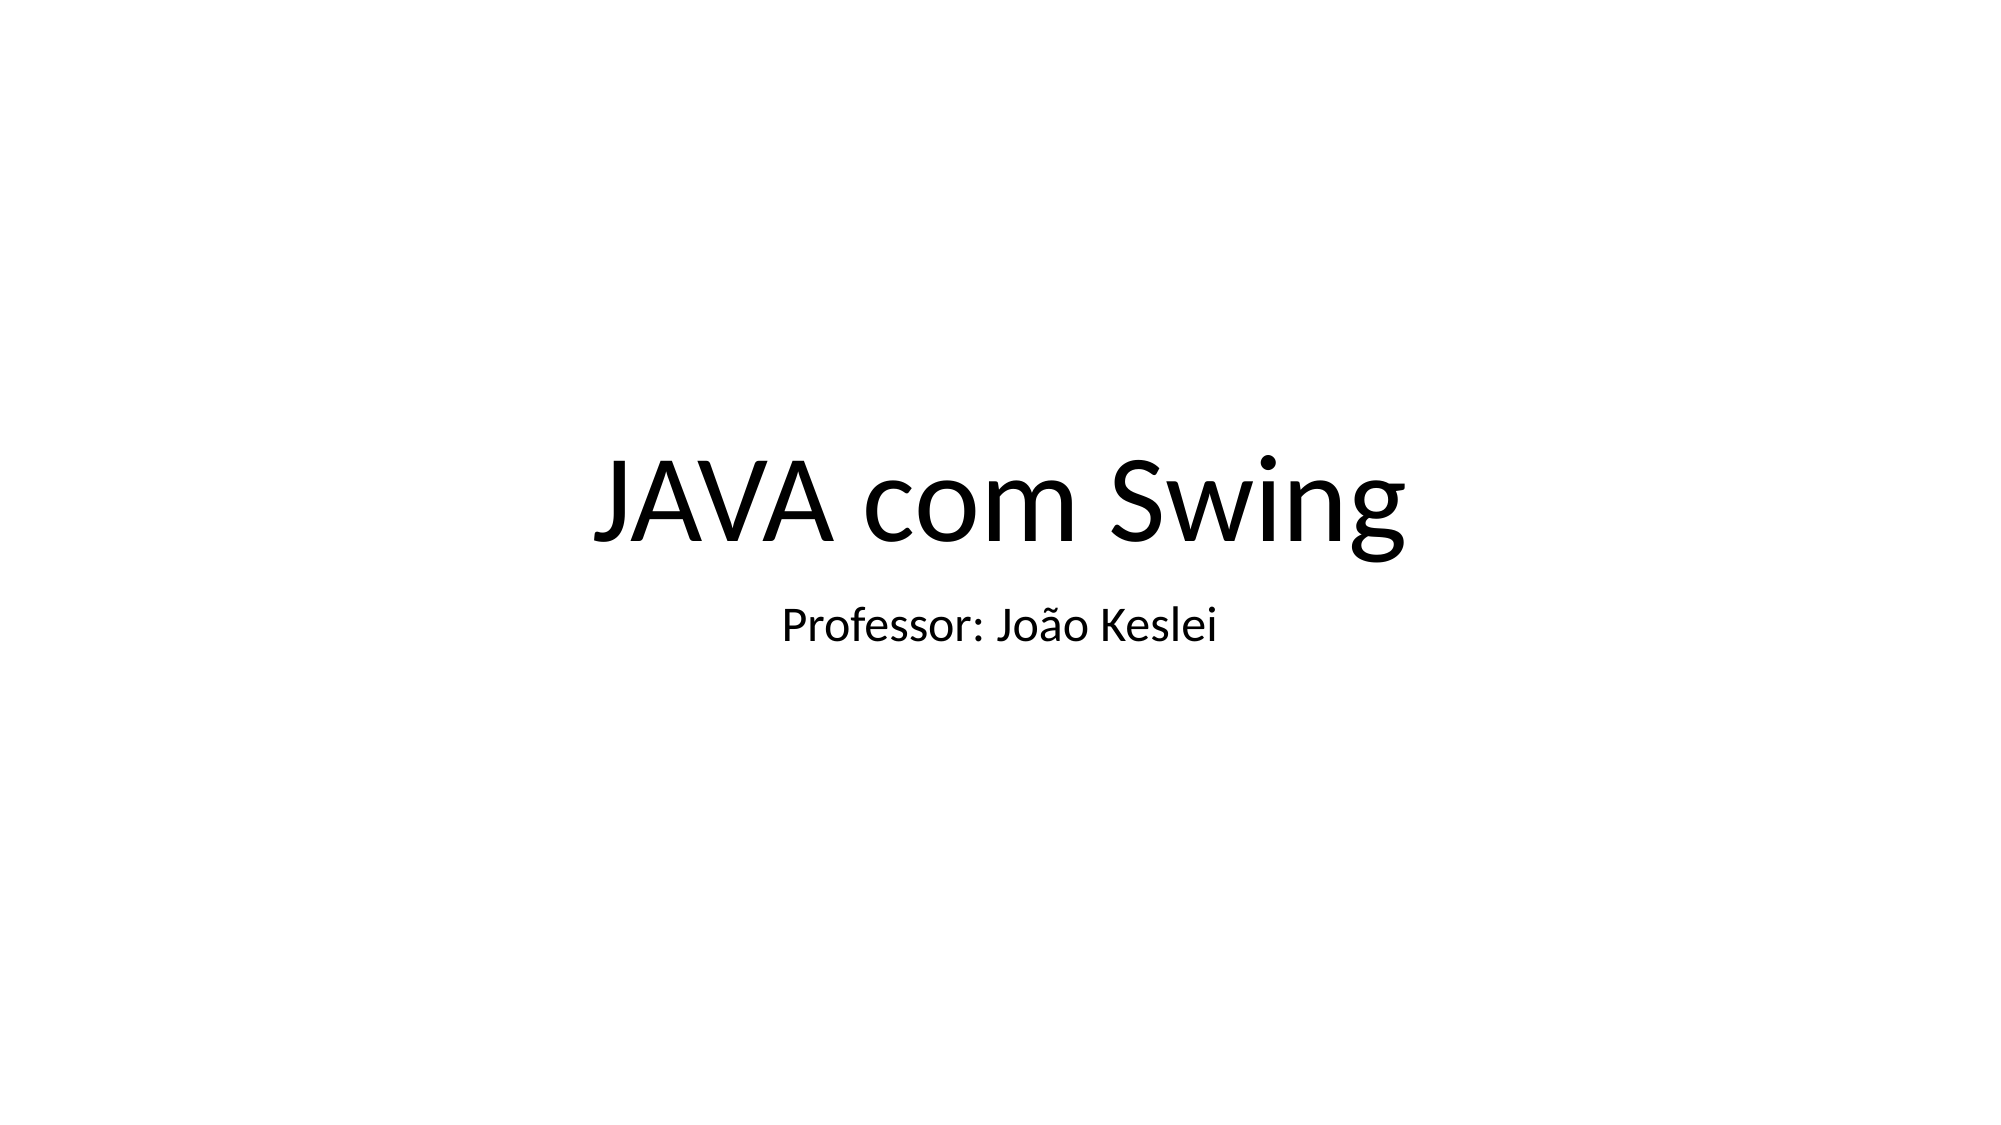

# JAVA com Swing
Professor: João Keslei